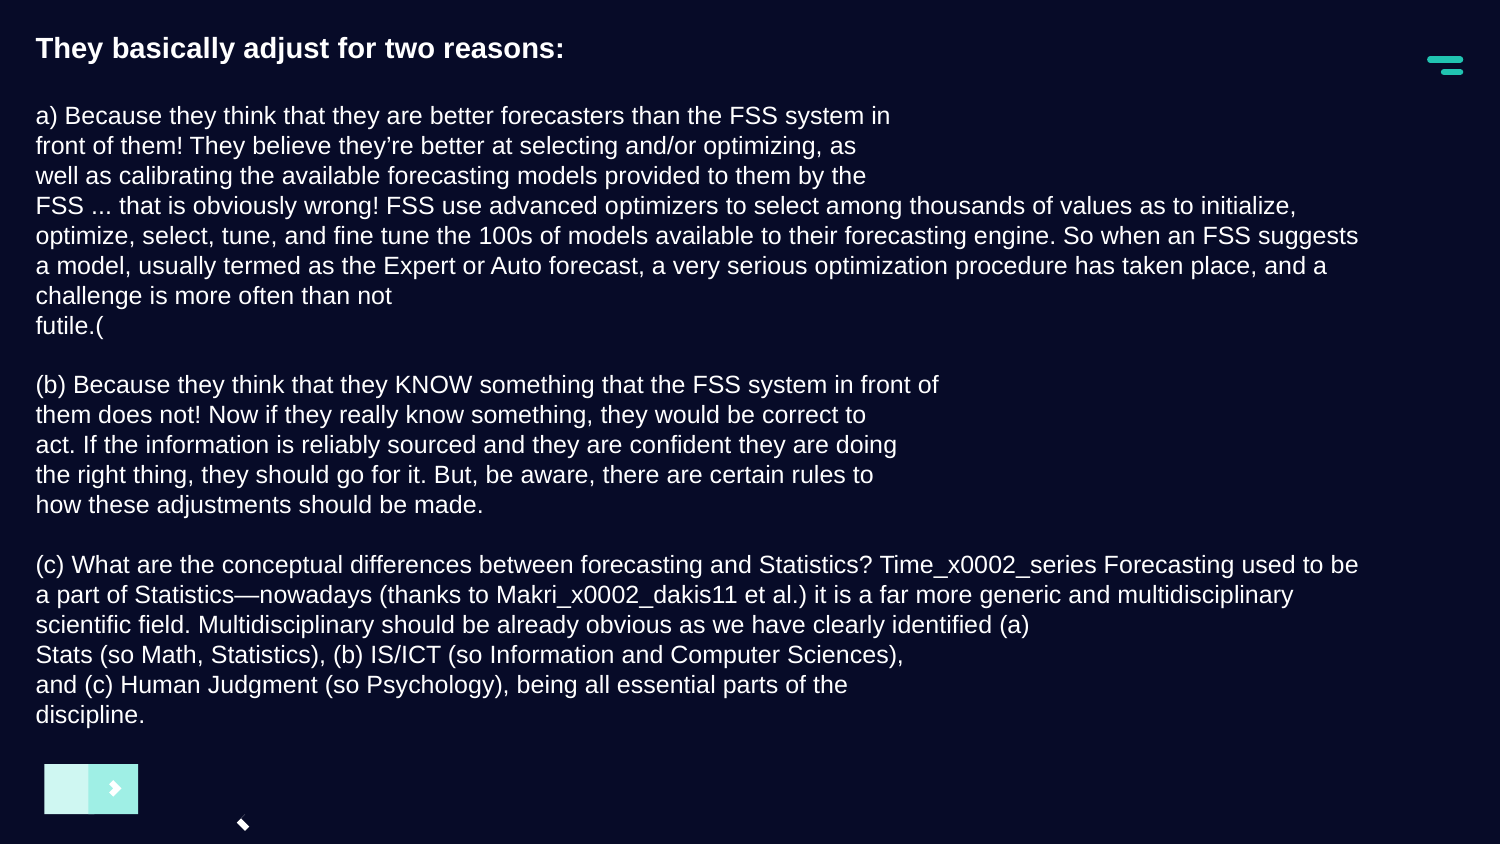

They basically adjust for two reasons:

a) Because they think that they are better forecasters than the FSS system in
front of them! They believe they’re better at selecting and/or optimizing, as
well as calibrating the available forecasting models provided to them by the
FSS ... that is obviously wrong! FSS use advanced optimizers to select among thousands of values as to initialize, optimize, select, tune, and fine tune the 100s of models available to their forecasting engine. So when an FSS suggests a model, usually termed as the Expert or Auto forecast, a very serious optimization procedure has taken place, and a challenge is more often than not
futile.(

(b) Because they think that they KNOW something that the FSS system in front of
them does not! Now if they really know something, they would be correct to
act. If the information is reliably sourced and they are confident they are doing
the right thing, they should go for it. But, be aware, there are certain rules to
how these adjustments should be made.

(c) What are the conceptual differences between forecasting and Statistics? Time_x0002_series Forecasting used to be a part of Statistics—nowadays (thanks to Makri_x0002_dakis11 et al.) it is a far more generic and multidisciplinary scientific field. Multidisciplinary should be already obvious as we have clearly identified (a)
Stats (so Math, Statistics), (b) IS/ICT (so Information and Computer Sciences),
and (c) Human Judgment (so Psychology), being all essential parts of the
discipline.